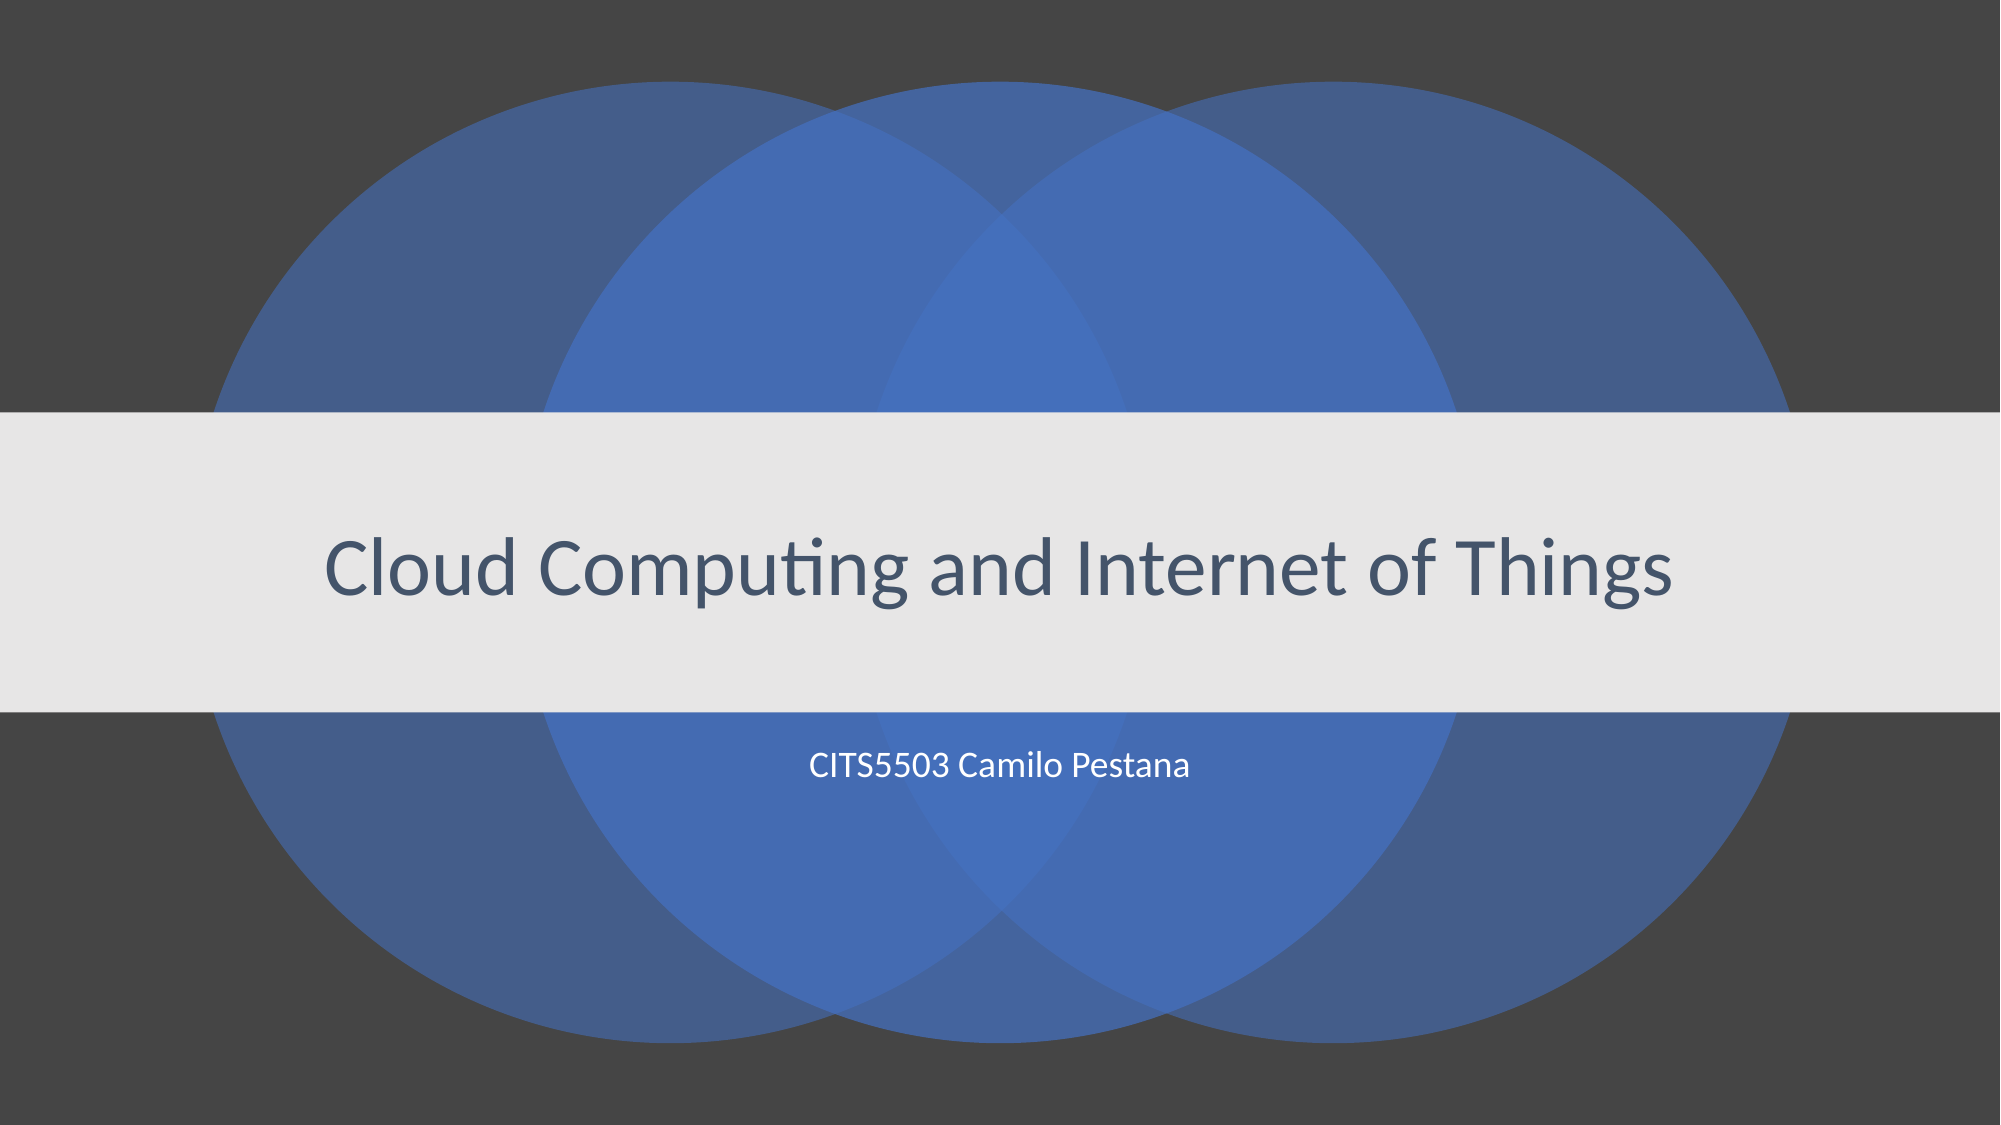

# Cloud Computing and Internet of Things
CITS5503 Camilo Pestana